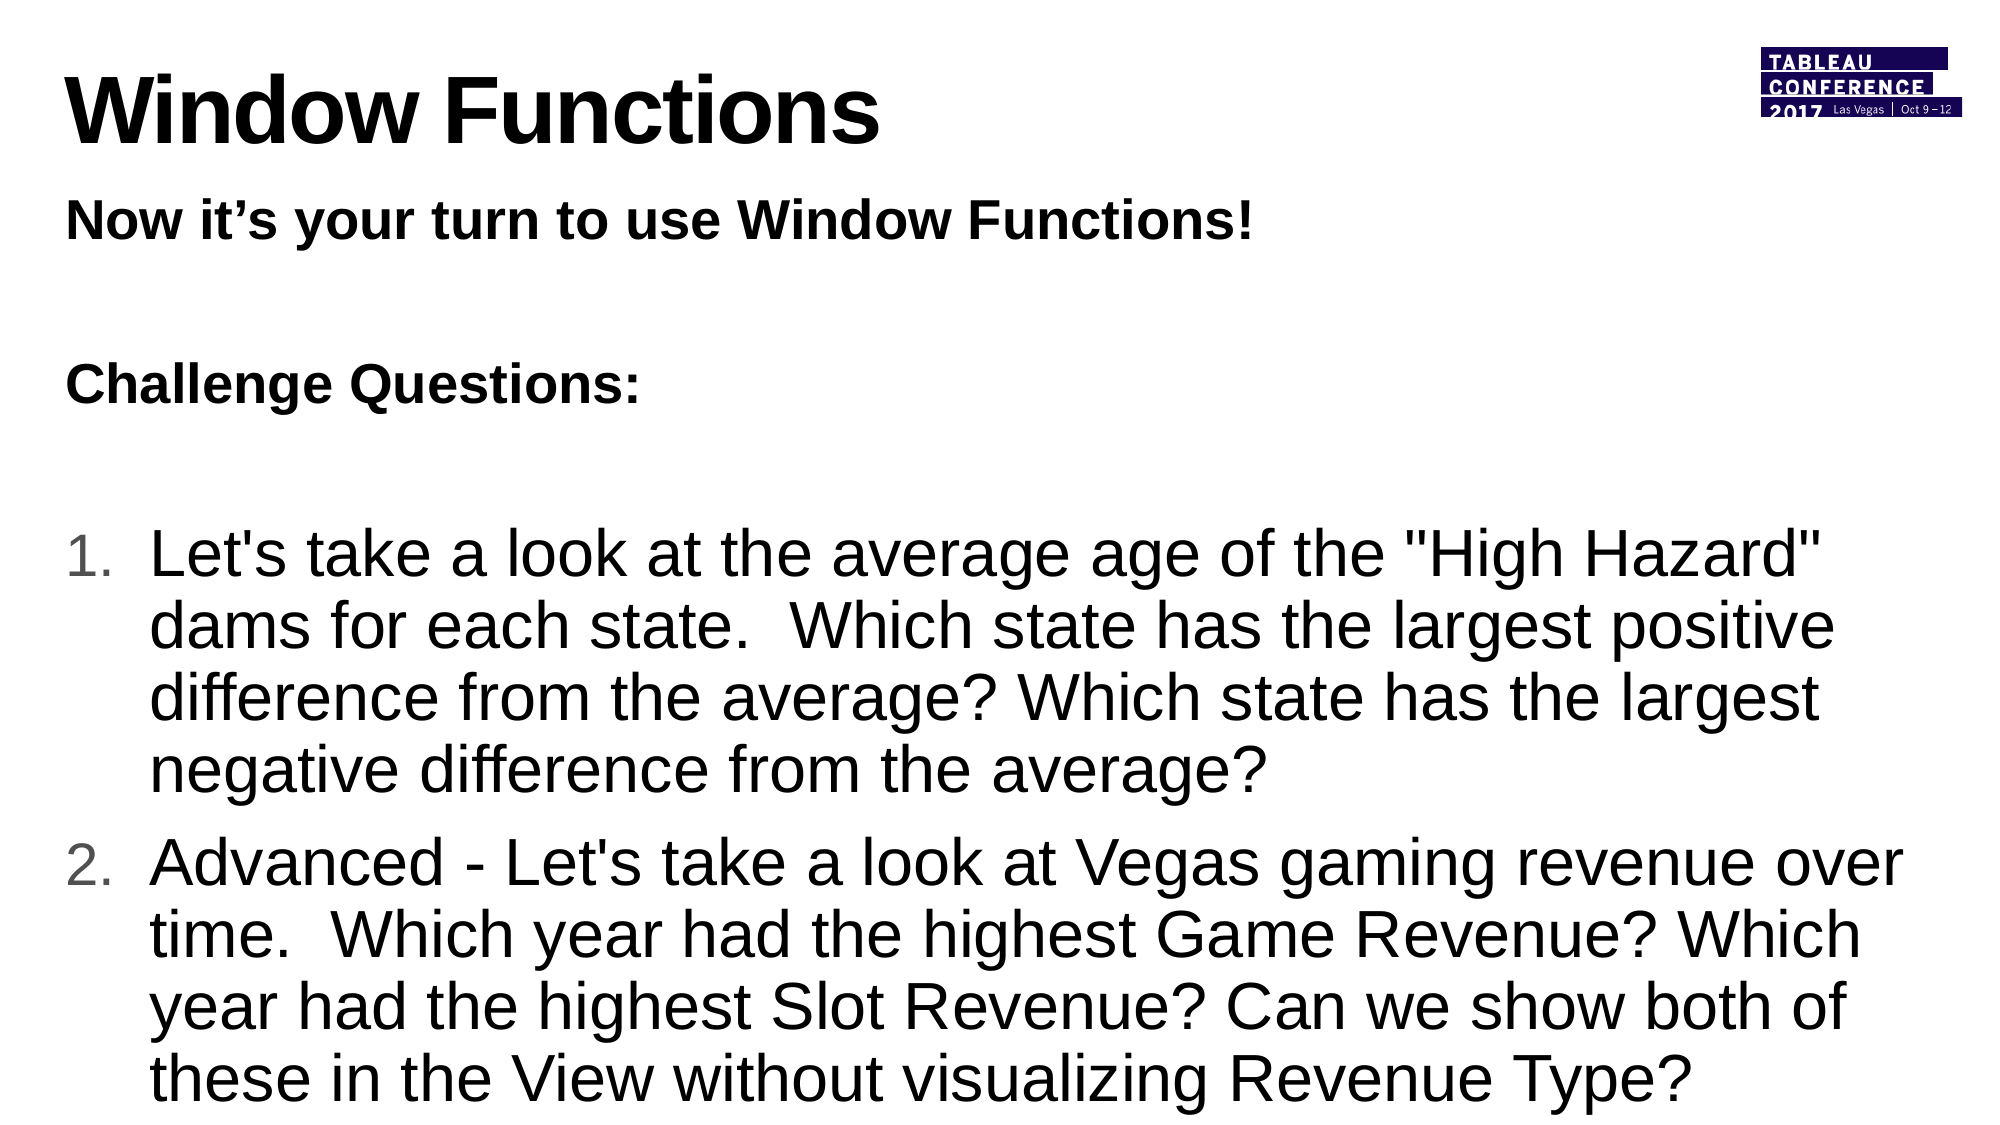

# Window Functions
Now it’s your turn to use Window Functions!

Challenge Questions:

Let's take a look at the average age of the "High Hazard" dams for each state.  Which state has the largest positive difference from the average? Which state has the largest negative difference from the average?
Advanced - Let's take a look at Vegas gaming revenue over time.  Which year had the highest Game Revenue? Which year had the highest Slot Revenue? Can we show both of these in the View without visualizing Revenue Type?